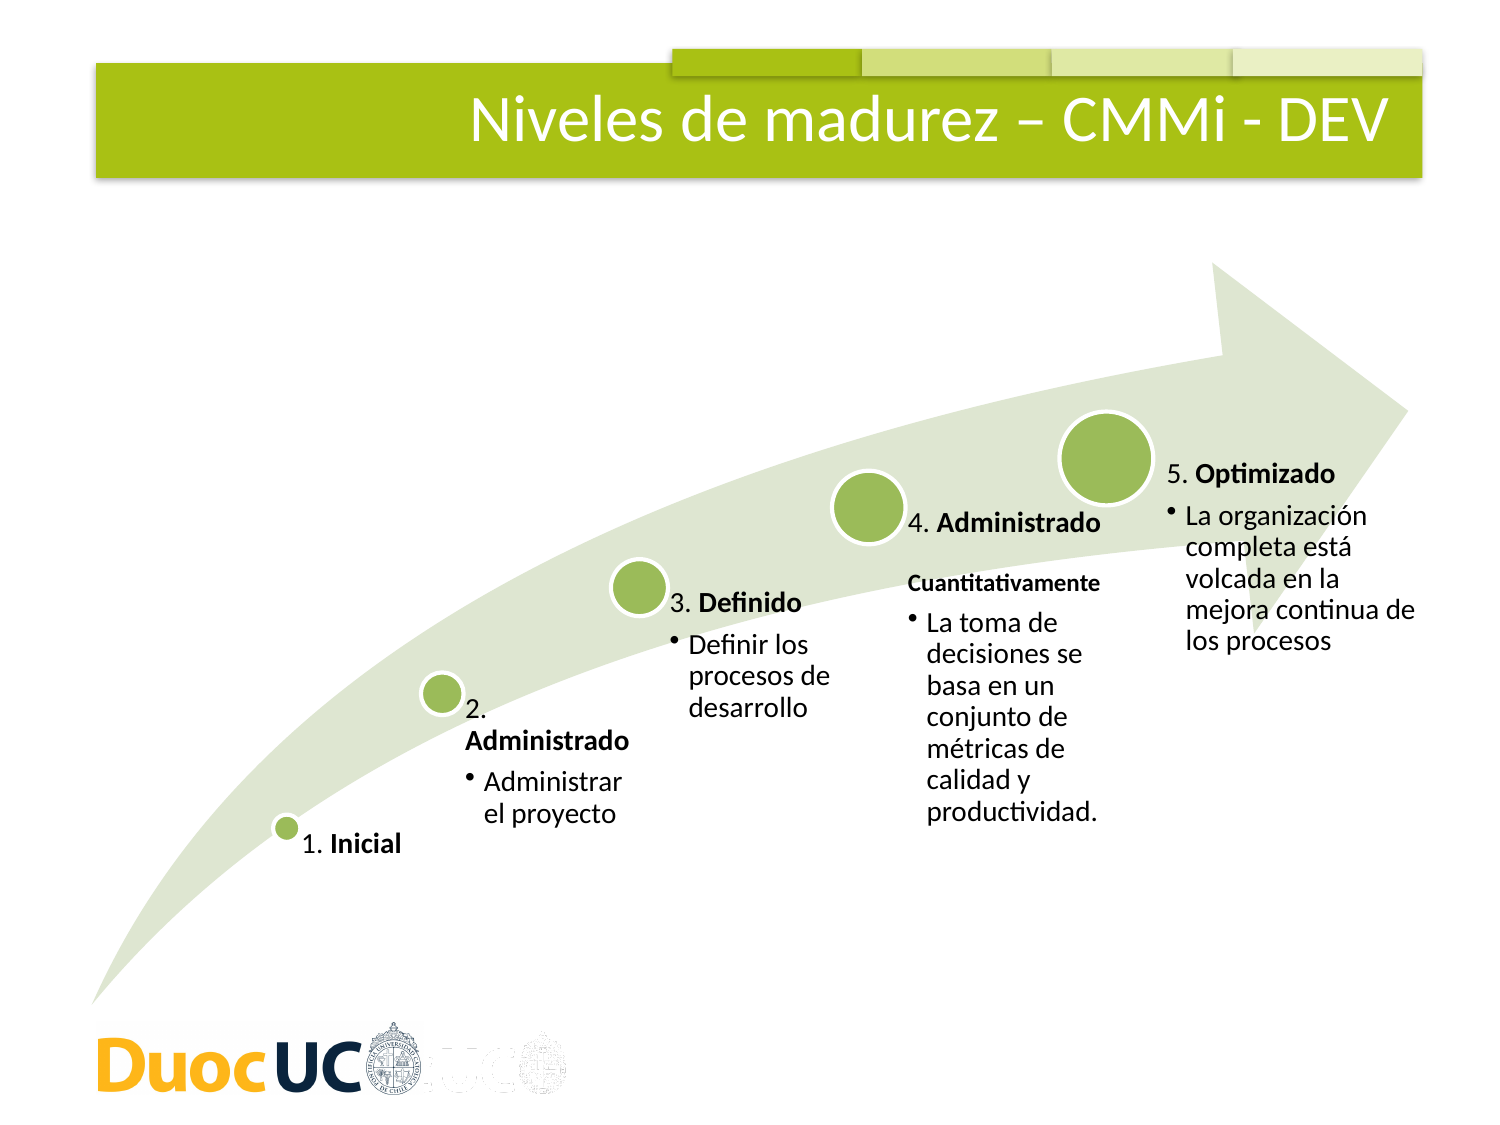

Niveles de madurez – CMMi - DEV
1. Inicial
2. Administrado
Administrar el proyecto
3. Definido
Definir los procesos de desarrollo
4. Administrado  Cuantitativamente
La toma de decisiones se basa en un conjunto de métricas de calidad y productividad.
5. Optimizado
La organización completa está volcada en la mejora continua de los procesos